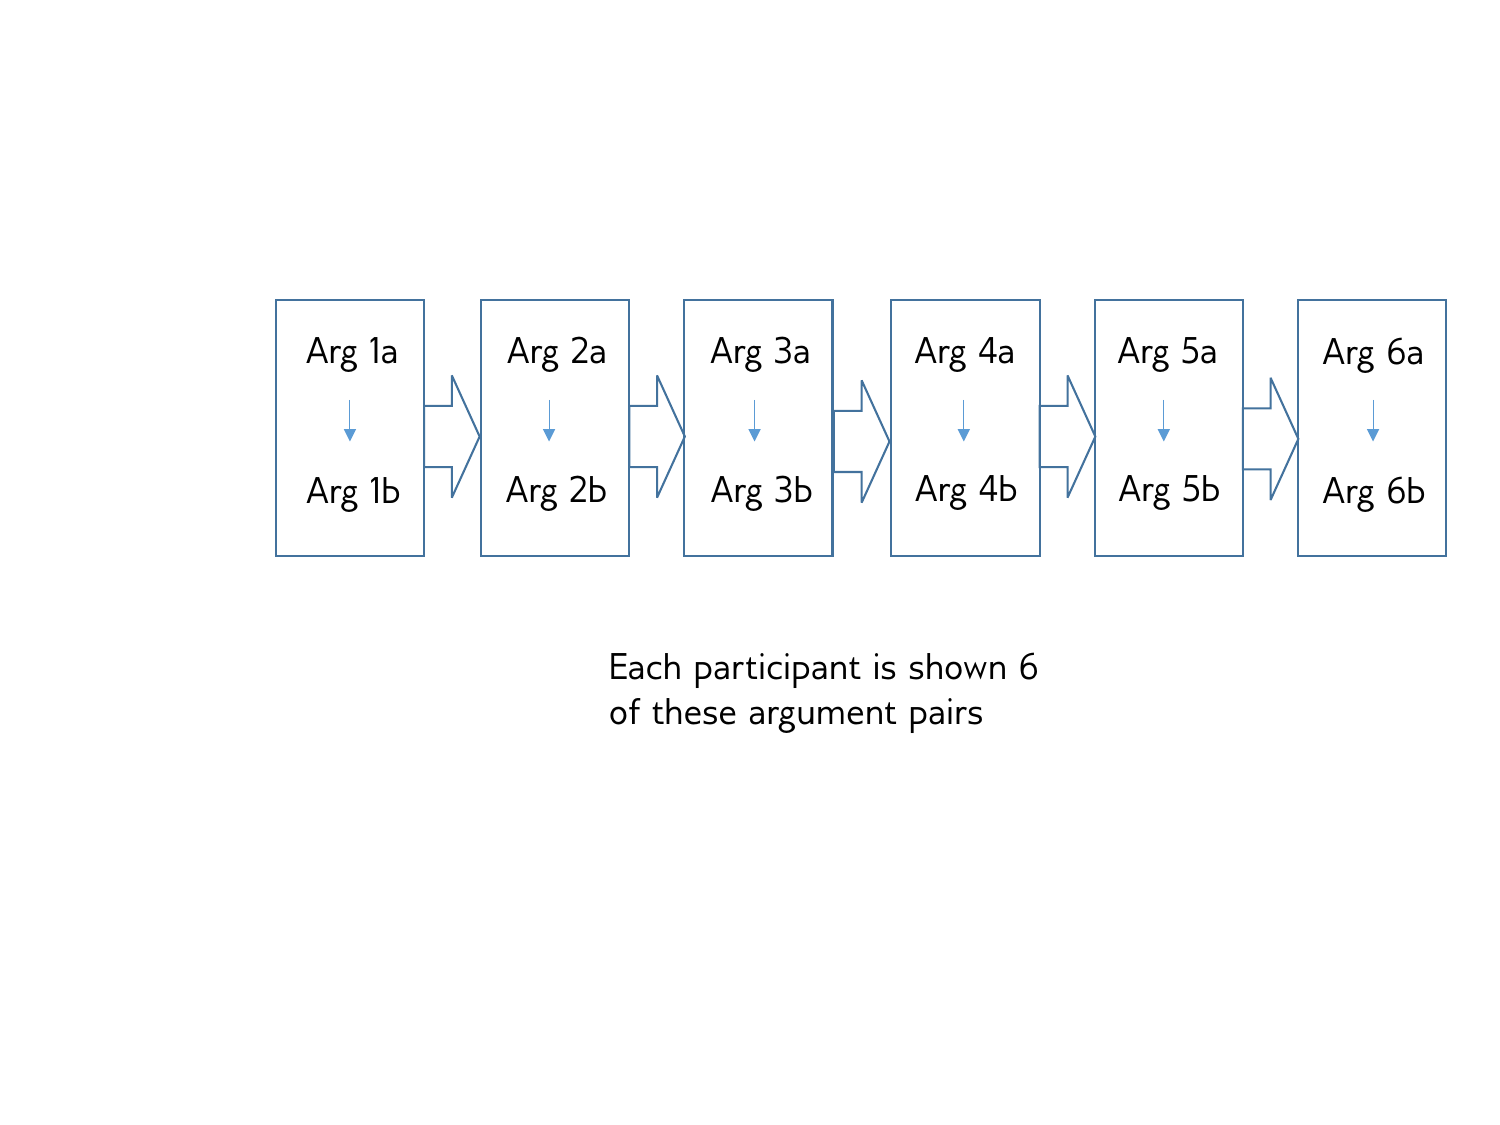

Arg 1a
Arg 2a
Arg 3a
Arg 4a
Arg 5a
Arg 6a

Arg 4b
Arg 5b
Arg 2b
Arg 3b
Arg 1b
Arg 6b
Each participant is shown 6 of these argument pairs